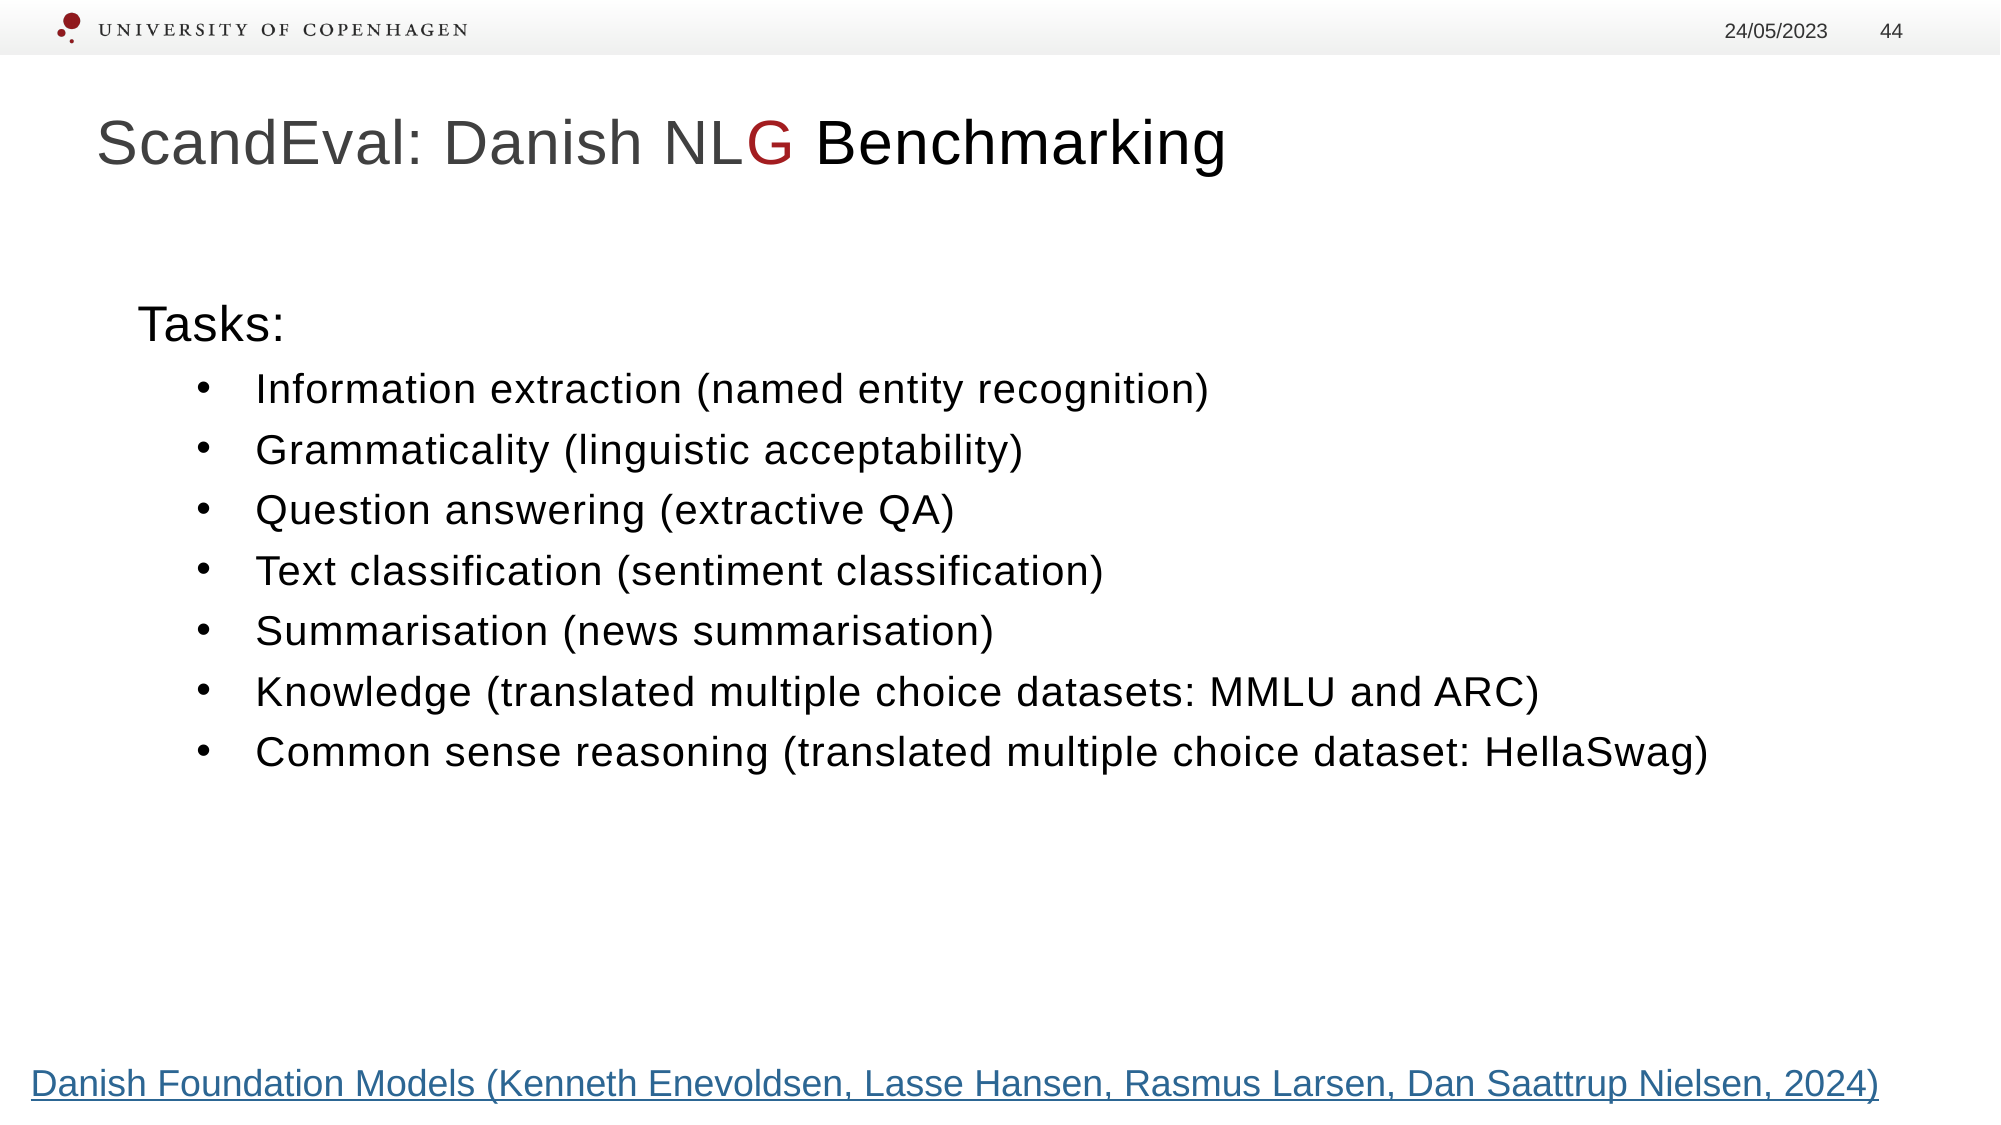

24/05/2023
44
# ScandEval: Danish NLG Benchmarking
Tasks:
Information extraction (named entity recognition)
Grammaticality (linguistic acceptability)
Question answering (extractive QA)
Text classification (sentiment classification)
Summarisation (news summarisation)
Knowledge (translated multiple choice datasets: MMLU and ARC)
Common sense reasoning (translated multiple choice dataset: HellaSwag)
Danish Foundation Models (Kenneth Enevoldsen, Lasse Hansen, Rasmus Larsen, Dan Saattrup Nielsen, 2024)